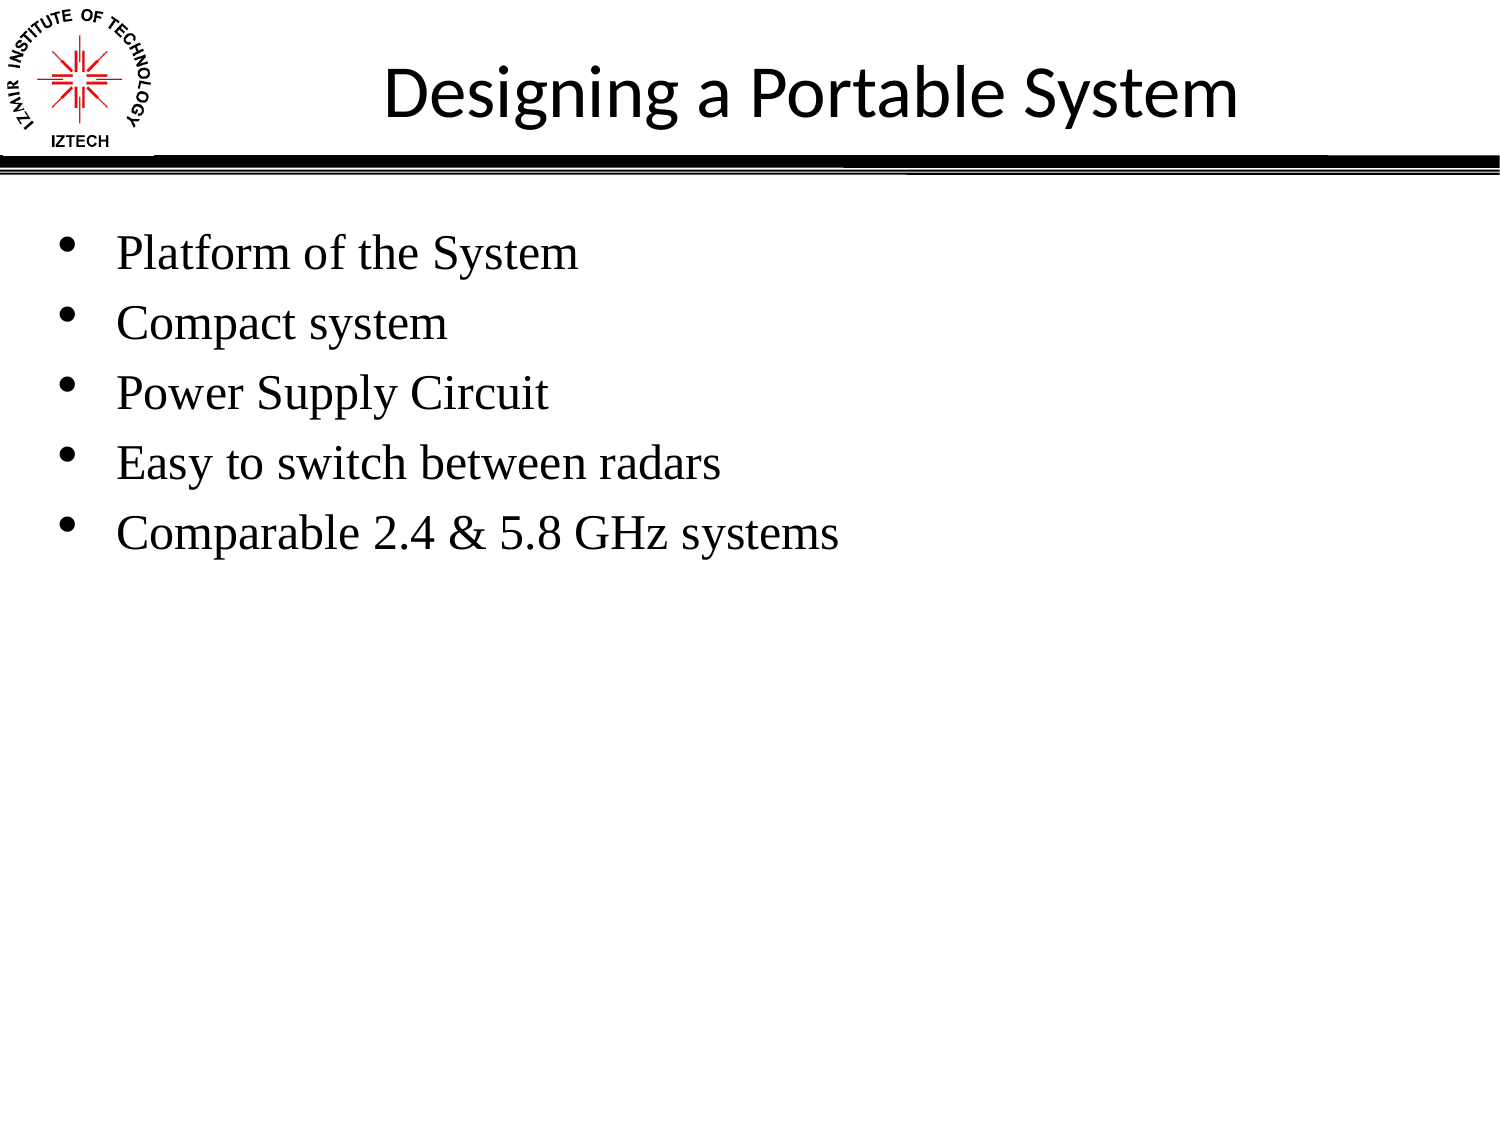

# Designing a Portable System
Platform of the System
Compact system
Power Supply Circuit
Easy to switch between radars
Comparable 2.4 & 5.8 GHz systems